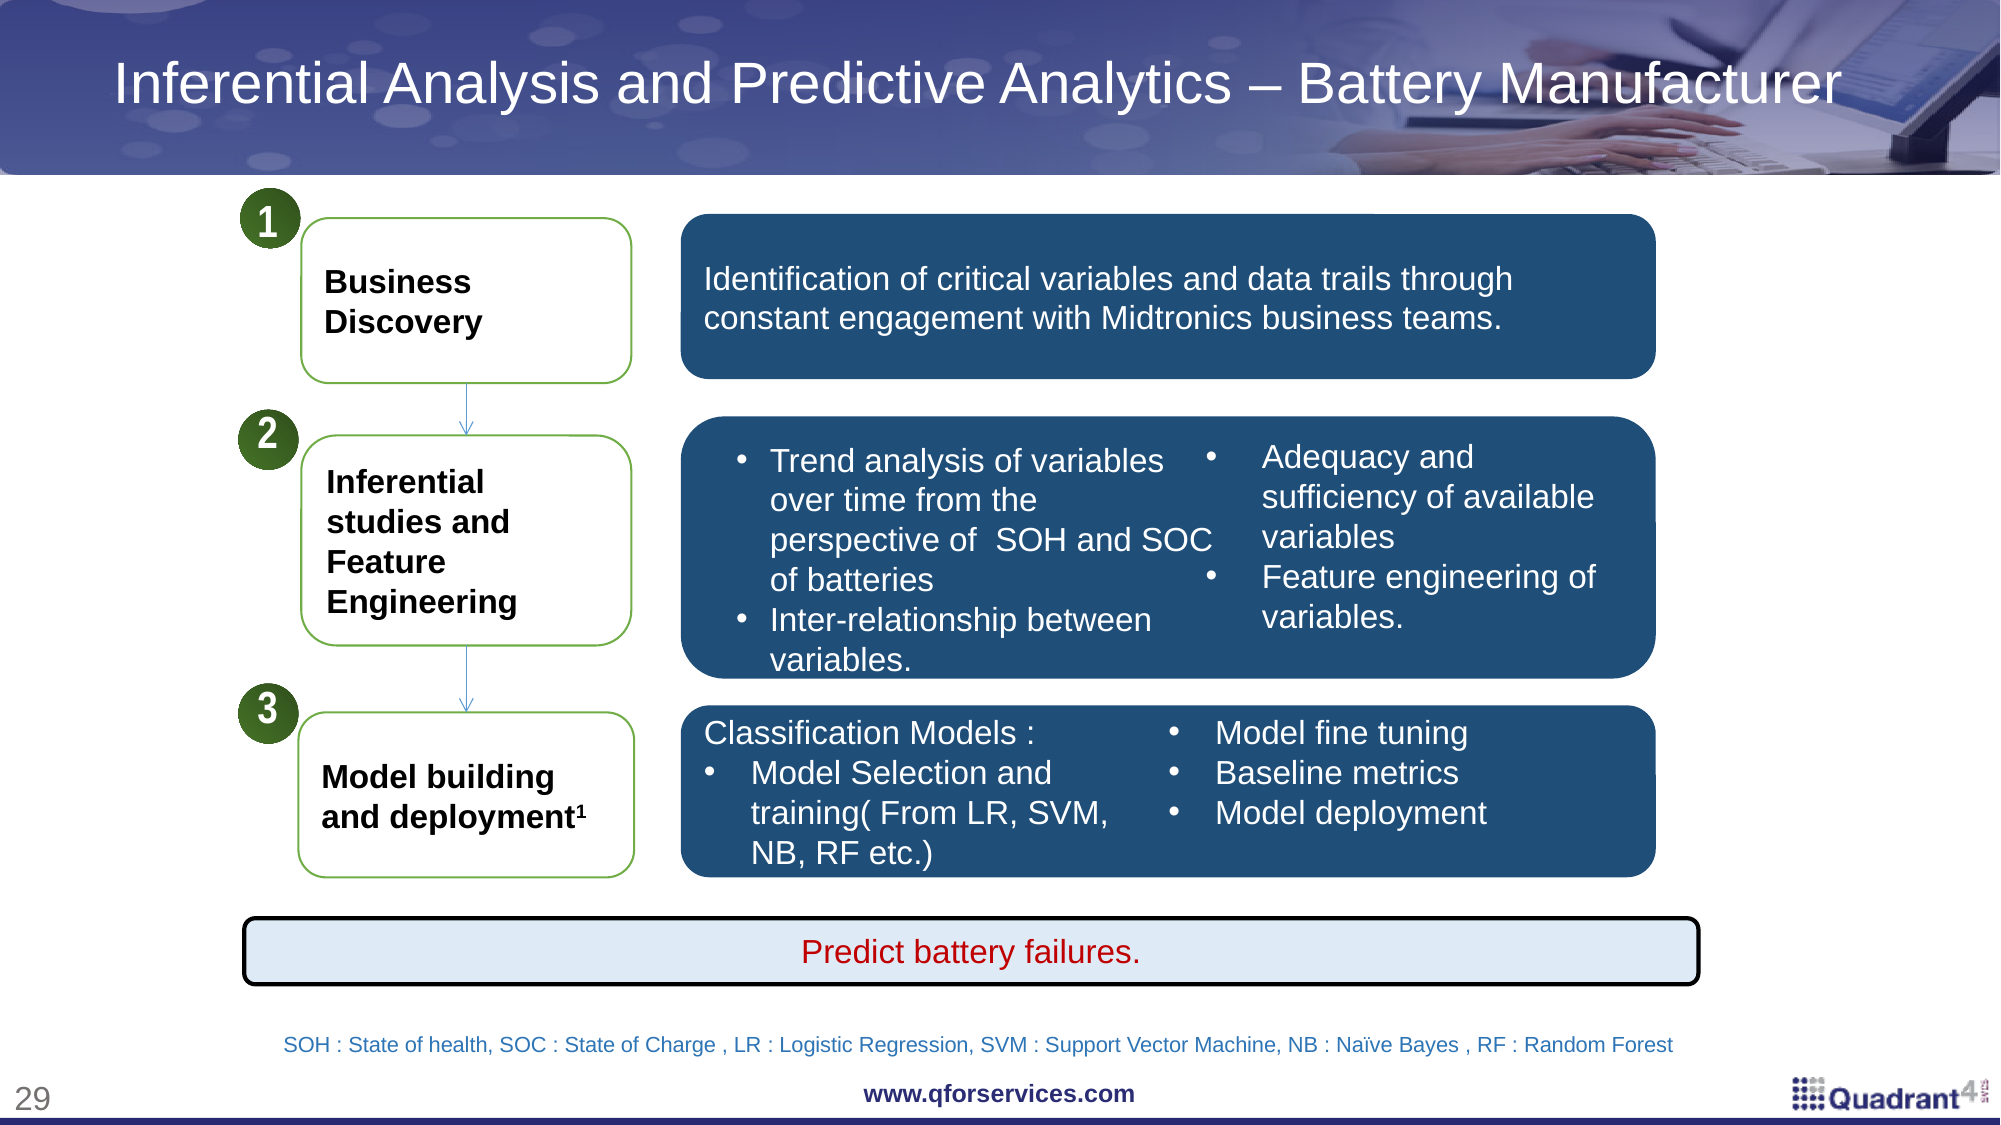

Inferential Analysis and Predictive Analytics – Battery Manufacturer
1

Identification of critical variables and data trails through constant engagement with Midtronics business teams.
Business Discovery
2

Adequacy and sufficiency of available variables
Feature engineering of  variables.

Trend analysis of variables over time from the perspective of  SOH and SOC of batteries
Inter-relationship between variables.
Inferential studies and Feature Engineering
3

Classification Models :
Model Selection and training( From LR, SVM, NB, RF etc.)
Model fine tuning
Baseline metrics
Model deployment
Model building and deployment1
Predict battery failures.
SOH : State of health, SOC : State of Charge , LR : Logistic Regression, SVM : Support Vector Machine, NB : Naïve Bayes , RF : Random Forest